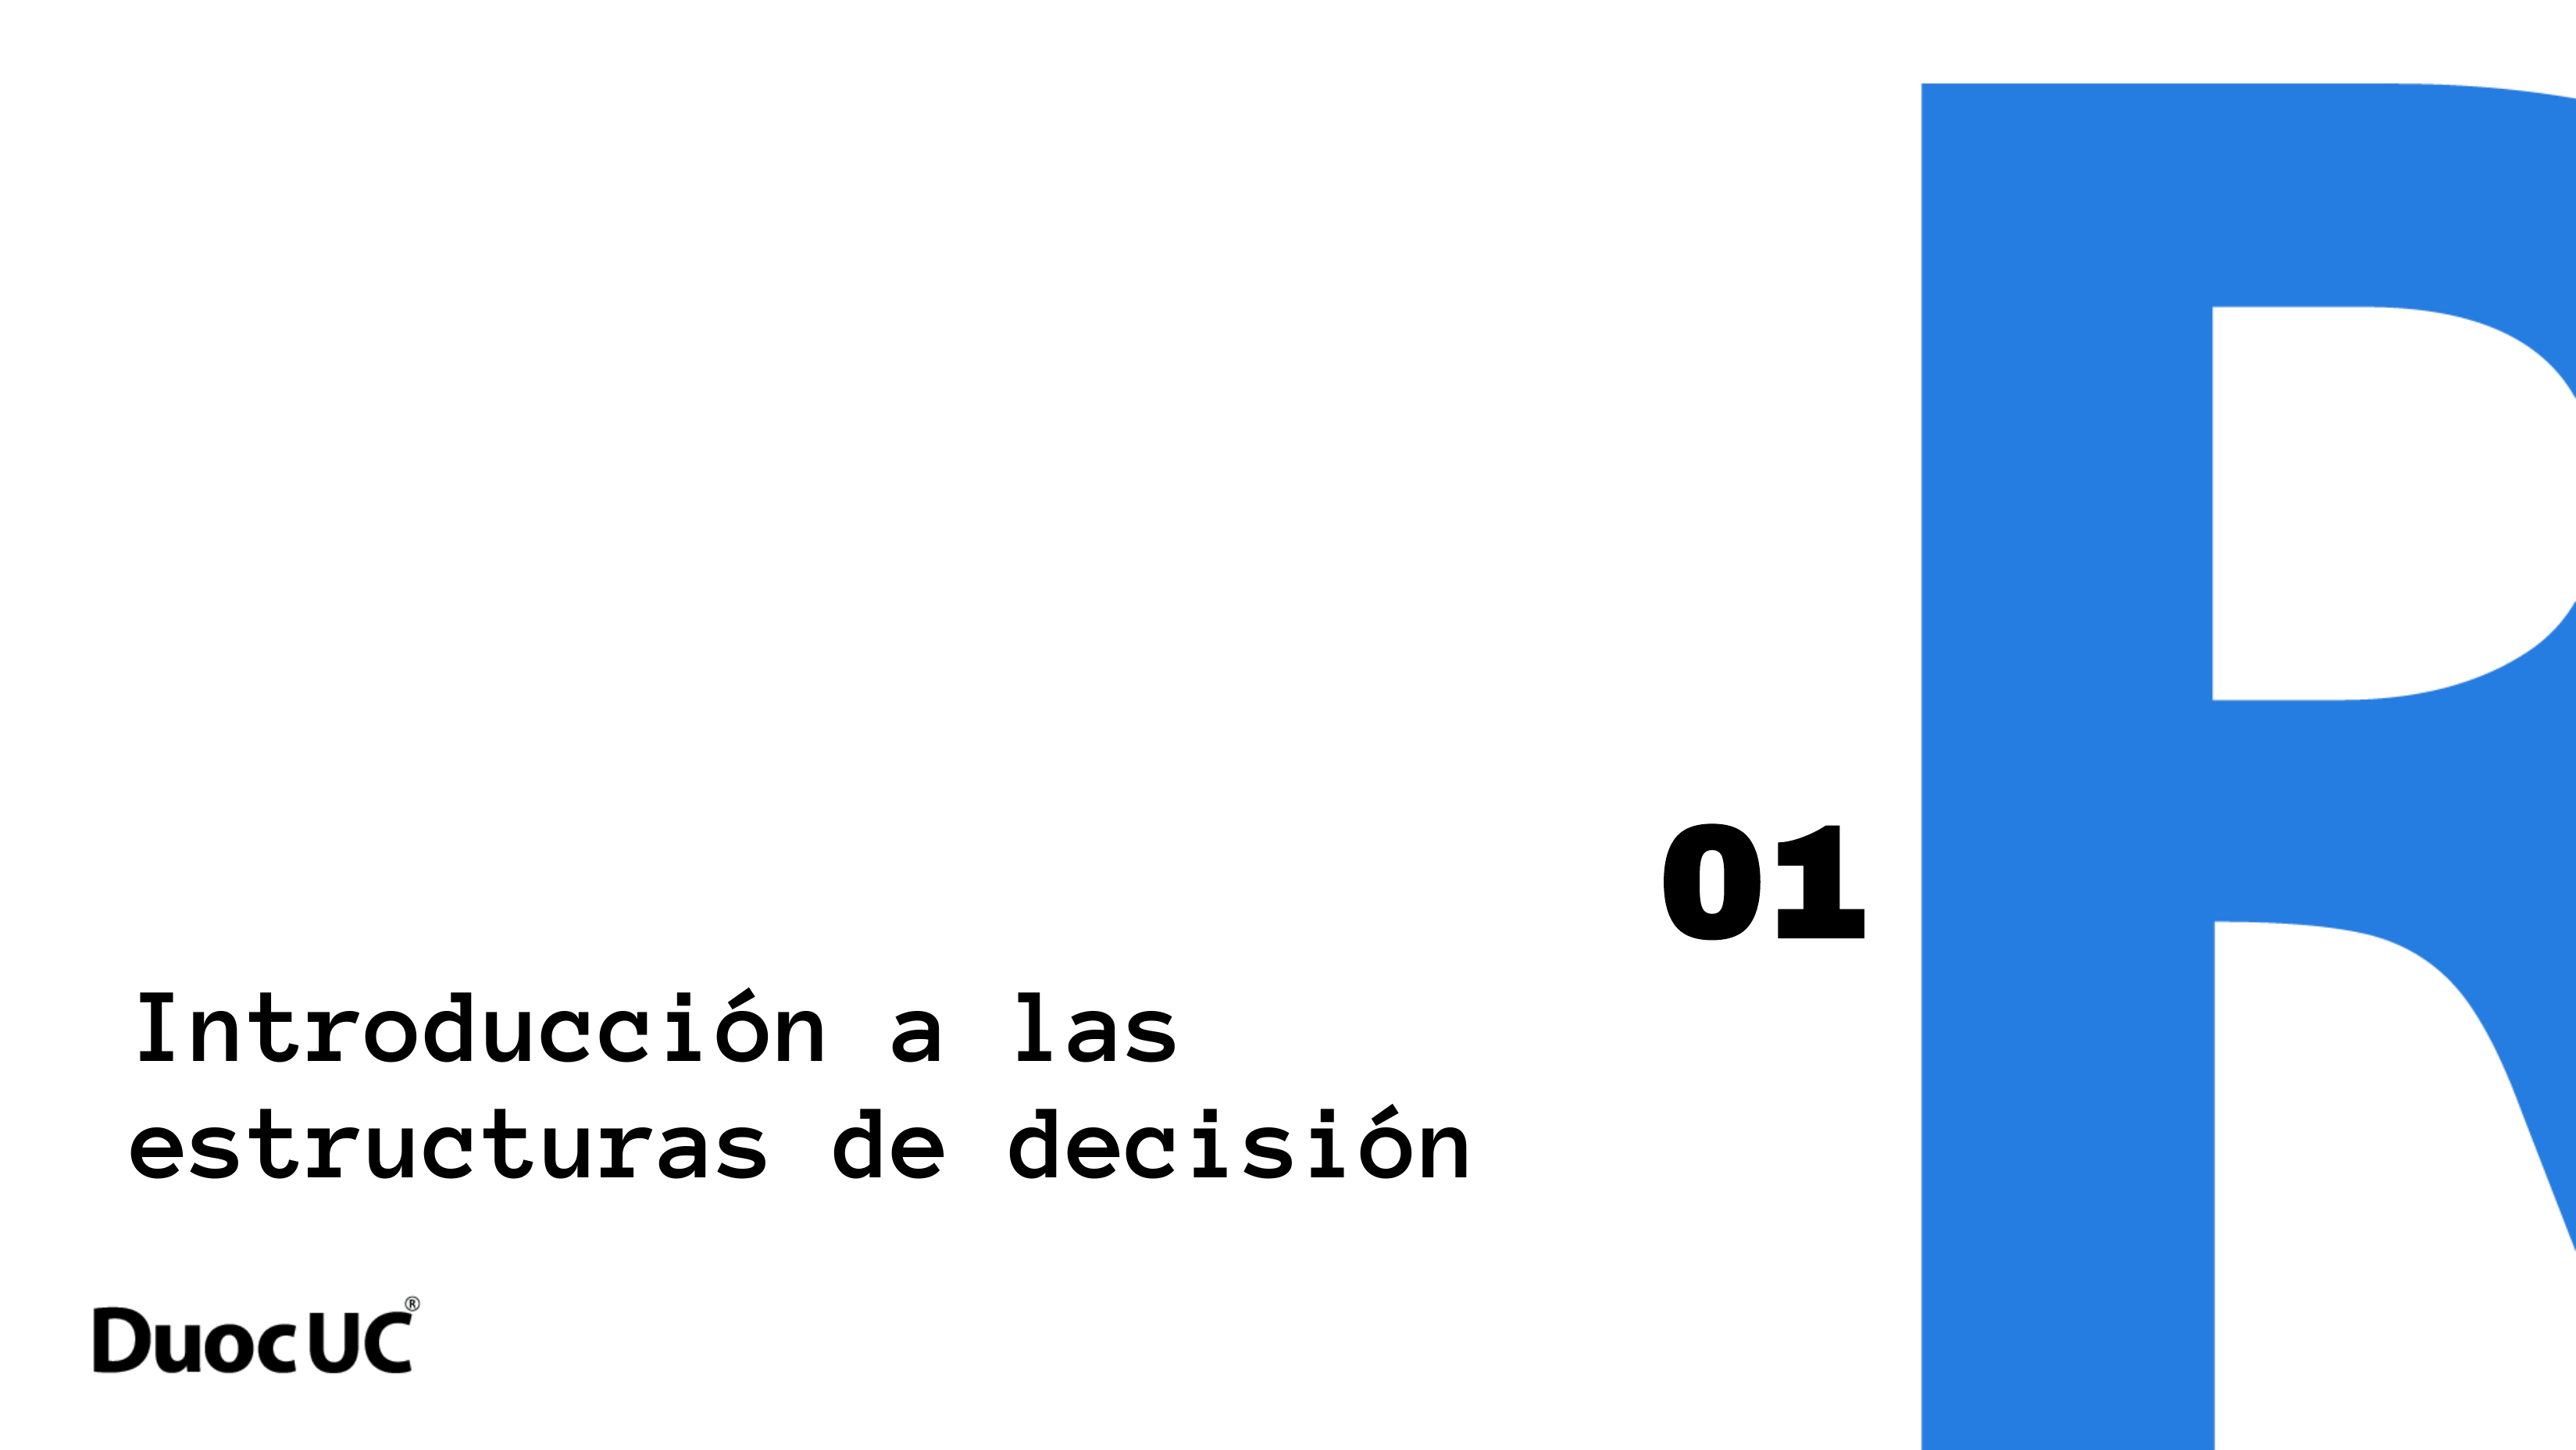

01
# Introducción a las estructuras de decisión